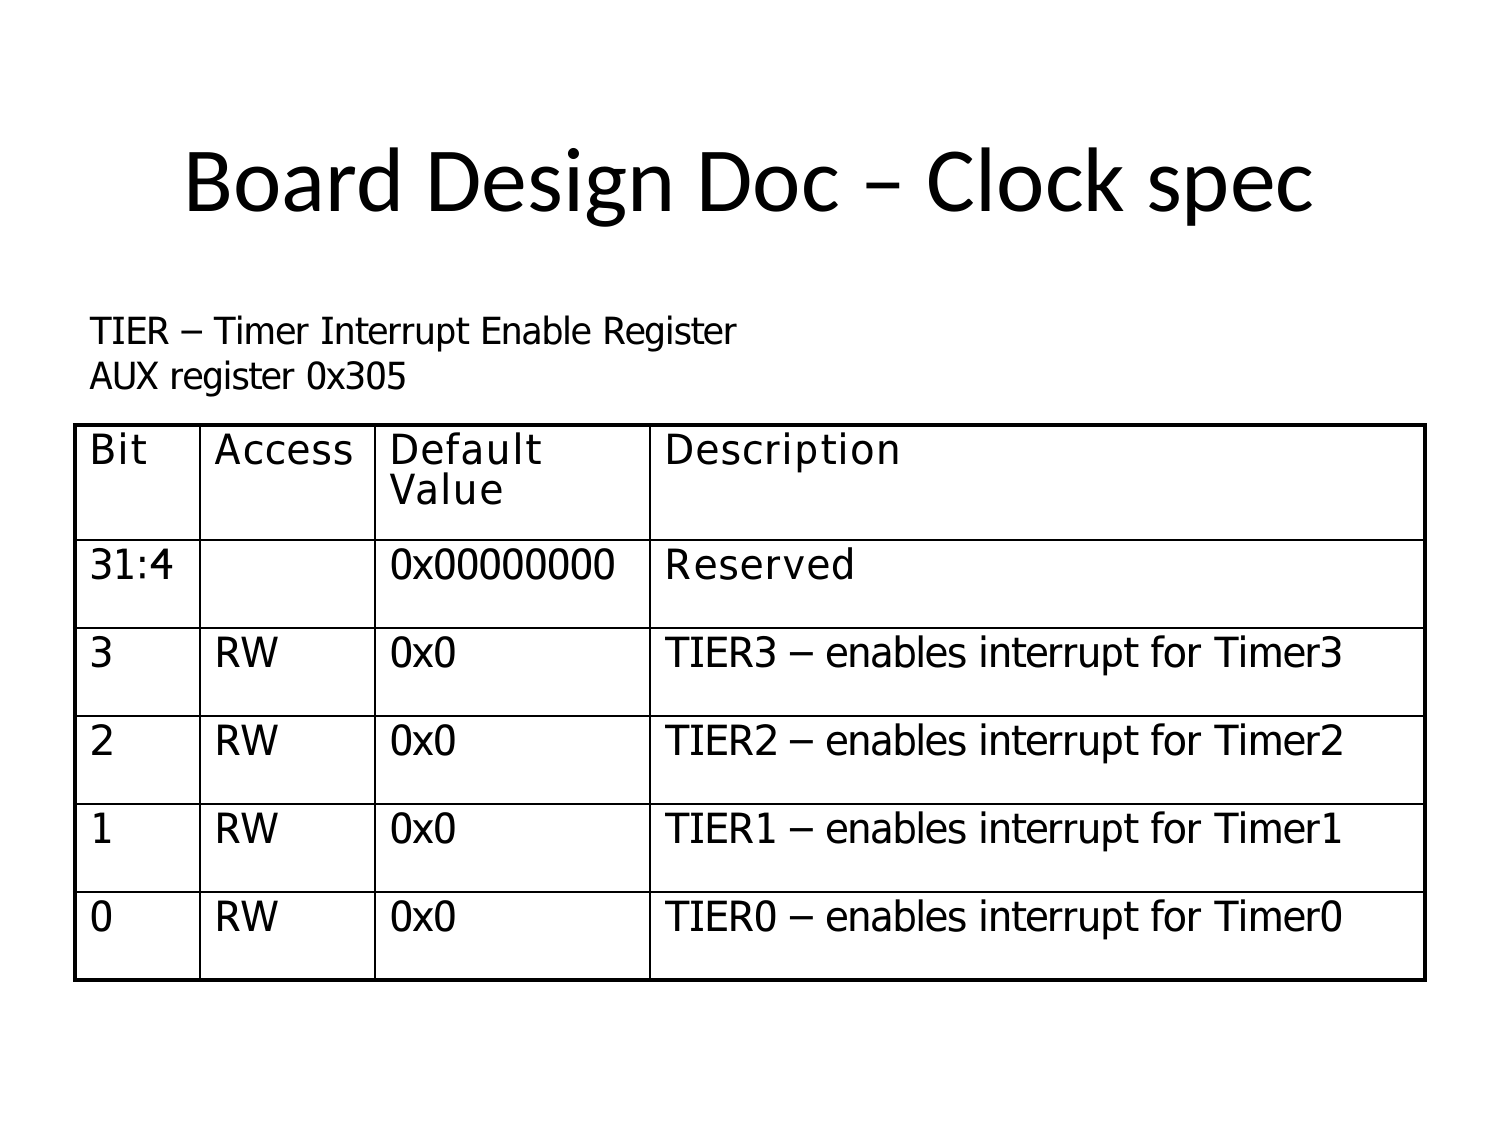

# Board Design Doc – Clock spec
TIER – Timer Interrupt Enable Register
AUX register 0x305
| Bit | Access | Default Value | Description |
| --- | --- | --- | --- |
| 31:4 |  | 0x00000000 | Reserved |
| 3 | RW | 0x0 | TIER3 – enables interrupt for Timer3 |
| 2 | RW | 0x0 | TIER2 – enables interrupt for Timer2 |
| 1 | RW | 0x0 | TIER1 – enables interrupt for Timer1 |
| 0 | RW | 0x0 | TIER0 – enables interrupt for Timer0 |